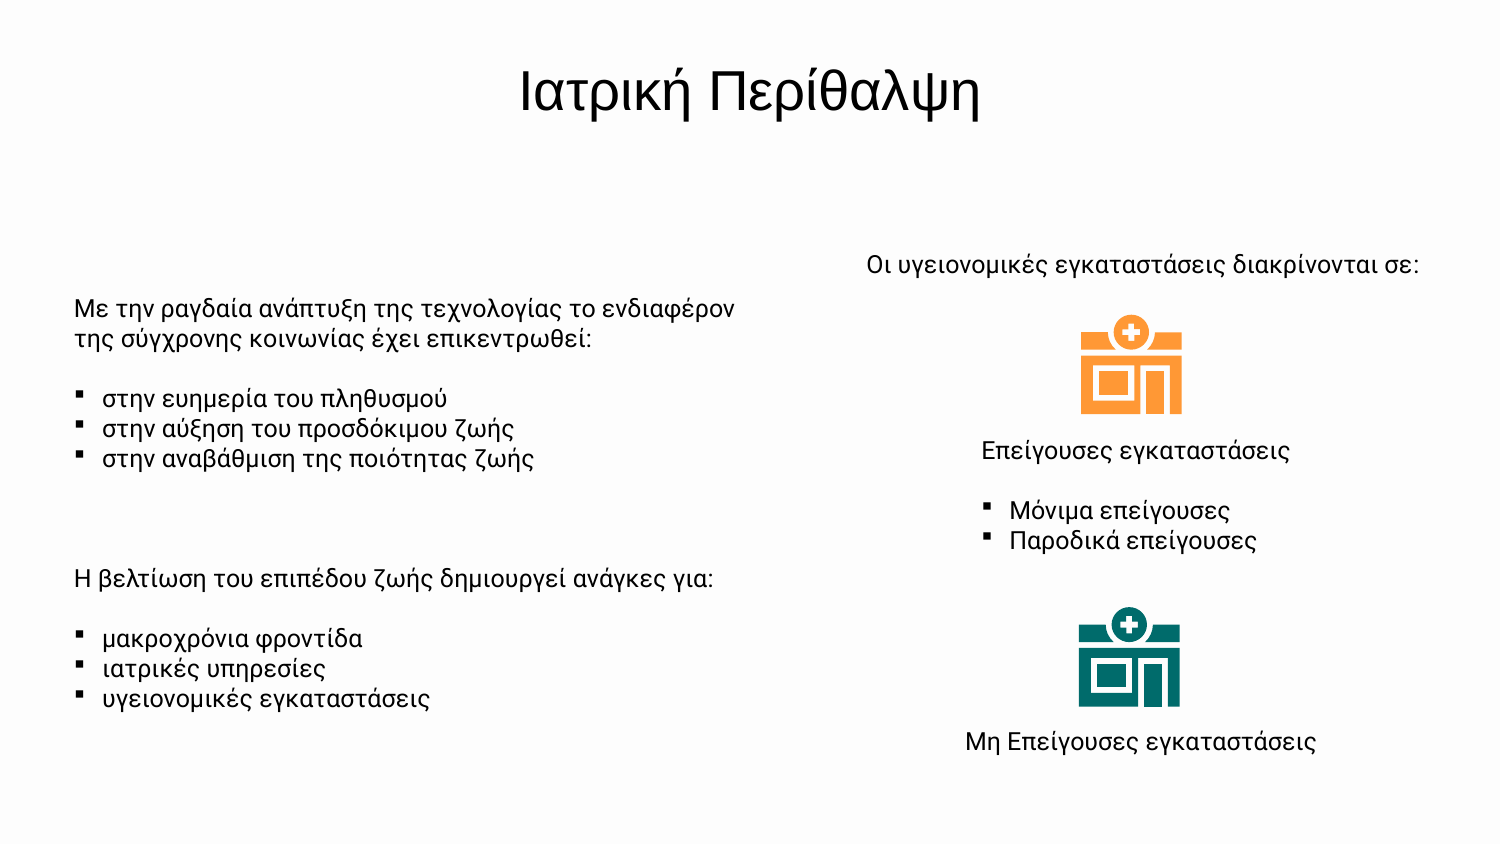

# Ιατρική Περίθαλψη
Με την ραγδαία ανάπτυξη της τεχνολογίας το ενδιαφέρον της σύγχρονης κοινωνίας έχει επικεντρωθεί:

στην ευημερία του πληθυσμού
στην αύξηση του προσδόκιμου ζωής
στην αναβάθμιση της ποιότητας ζωής

Η βελτίωση του επιπέδου ζωής δημιουργεί ανάγκες για:

μακροχρόνια φροντίδα
ιατρικές υπηρεσίες
υγειονομικές εγκαταστάσεις
Οι υγειονομικές εγκαταστάσεις διακρίνονται σε:

Επείγουσες εγκαταστάσεις

Μόνιμα επείγουσες
Παροδικά επείγουσες

Μη Επείγουσες εγκαταστάσεις